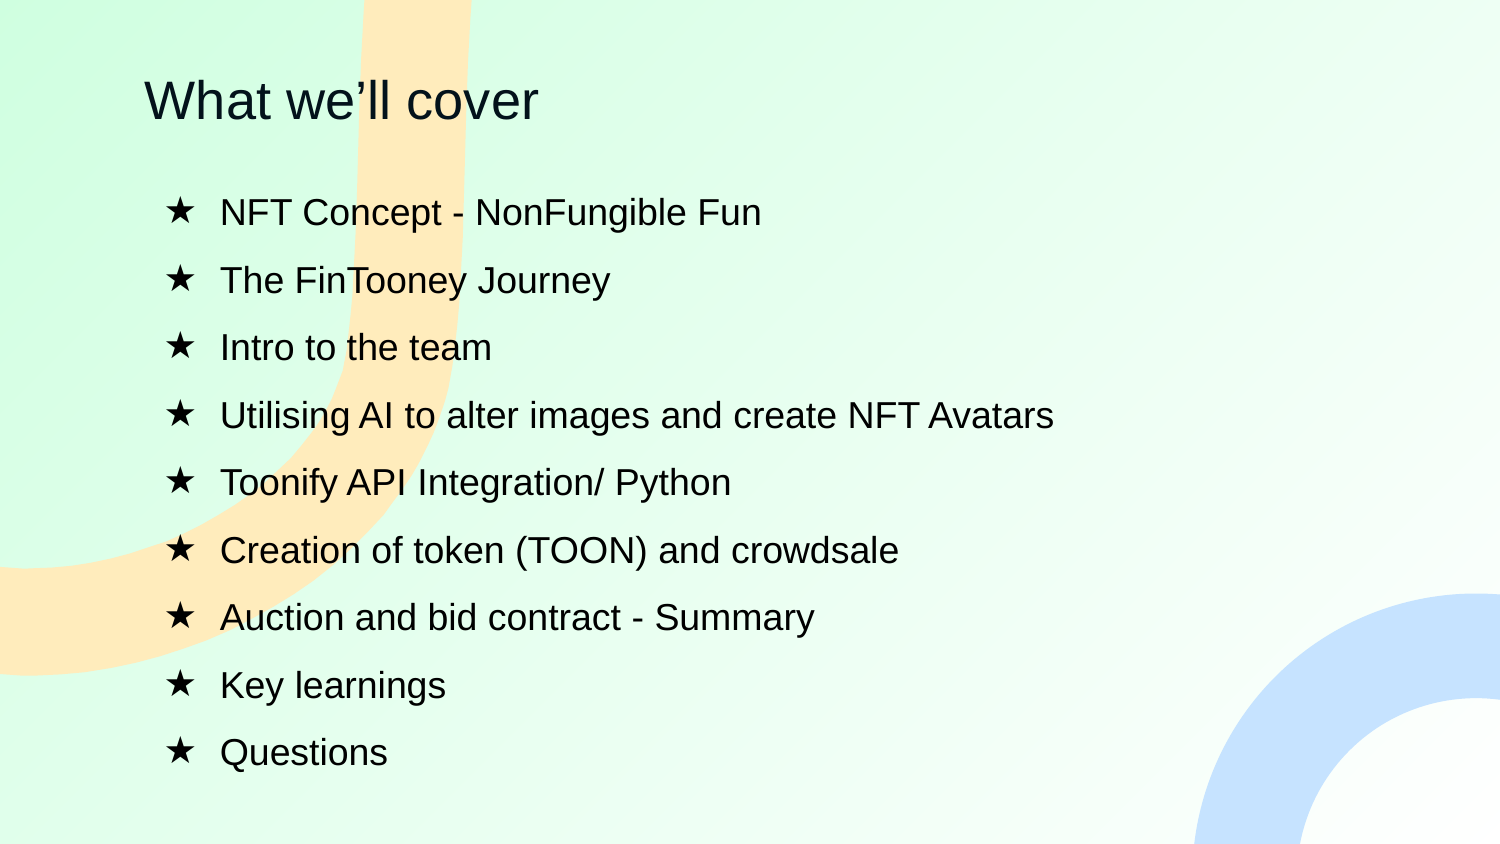

# What we’ll cover
NFT Concept - NonFungible Fun
The FinTooney Journey
Intro to the team
Utilising AI to alter images and create NFT Avatars
Toonify API Integration/ Python
Creation of token (TOON) and crowdsale
Auction and bid contract - Summary
Key learnings
Questions